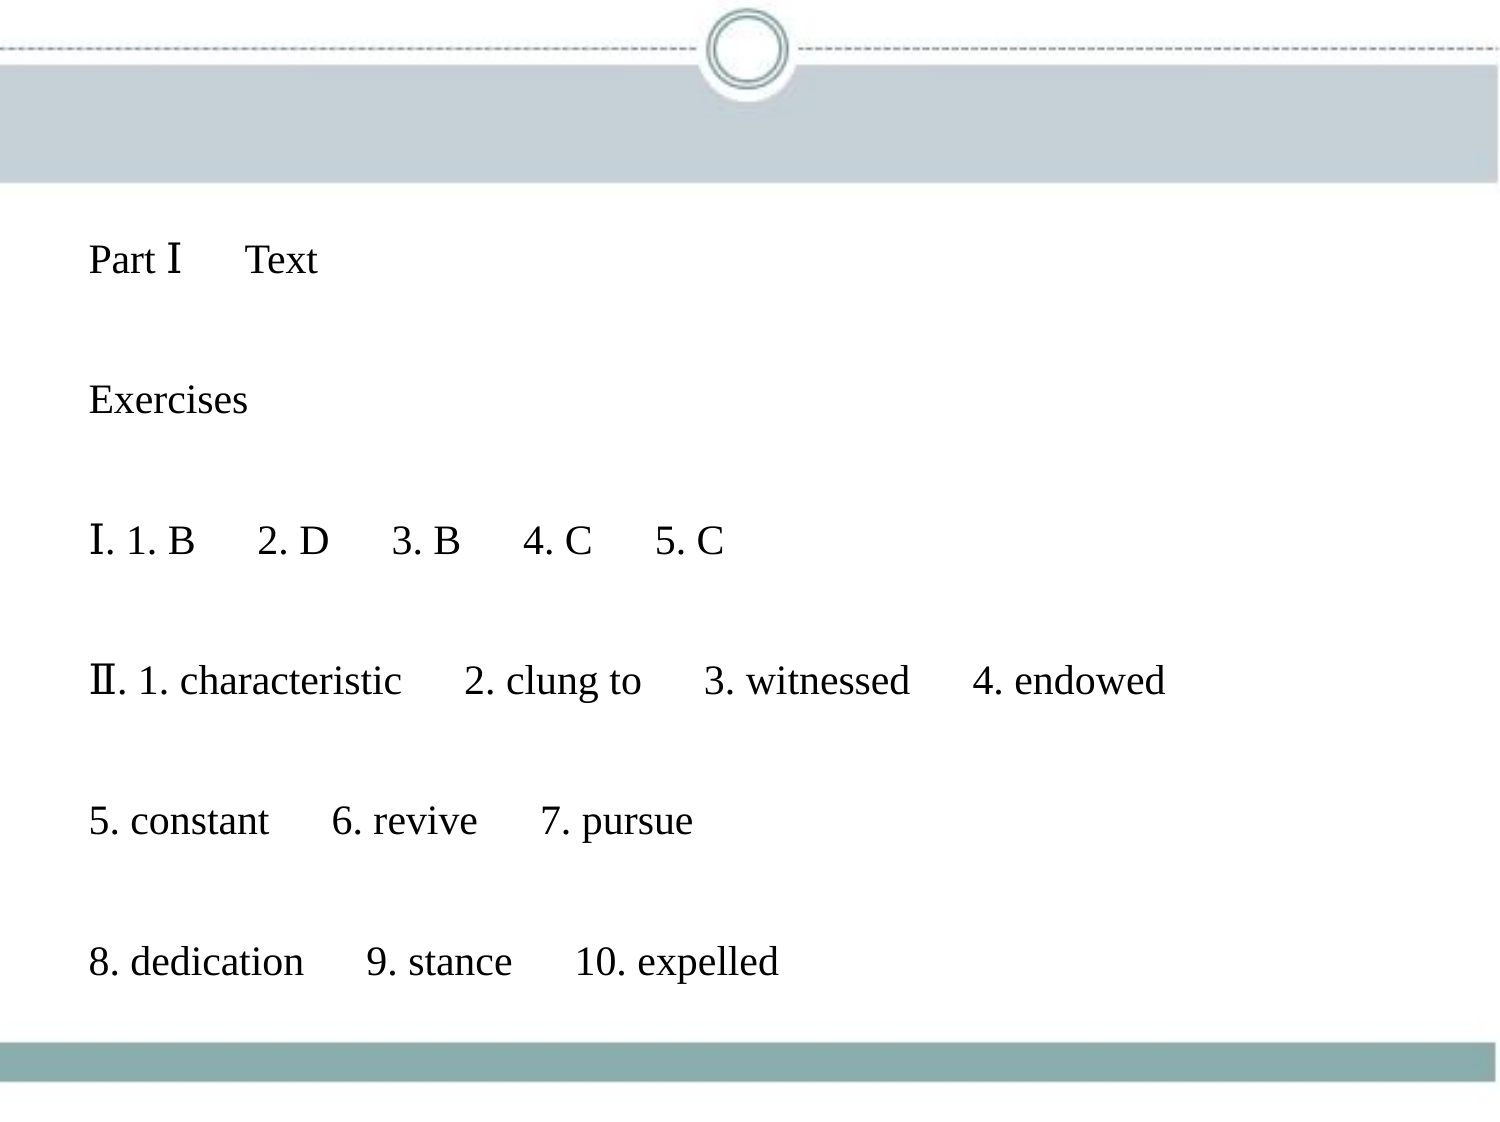

Part Ⅰ　Text
Exercises
Ⅰ. 1. B　2. D　3. B　4. C　5. C
Ⅱ. 1. characteristic　2. clung to　3. witnessed　4. endowed
5. constant　6. revive　7. pursue
8. dedication　9. stance　10. expelled